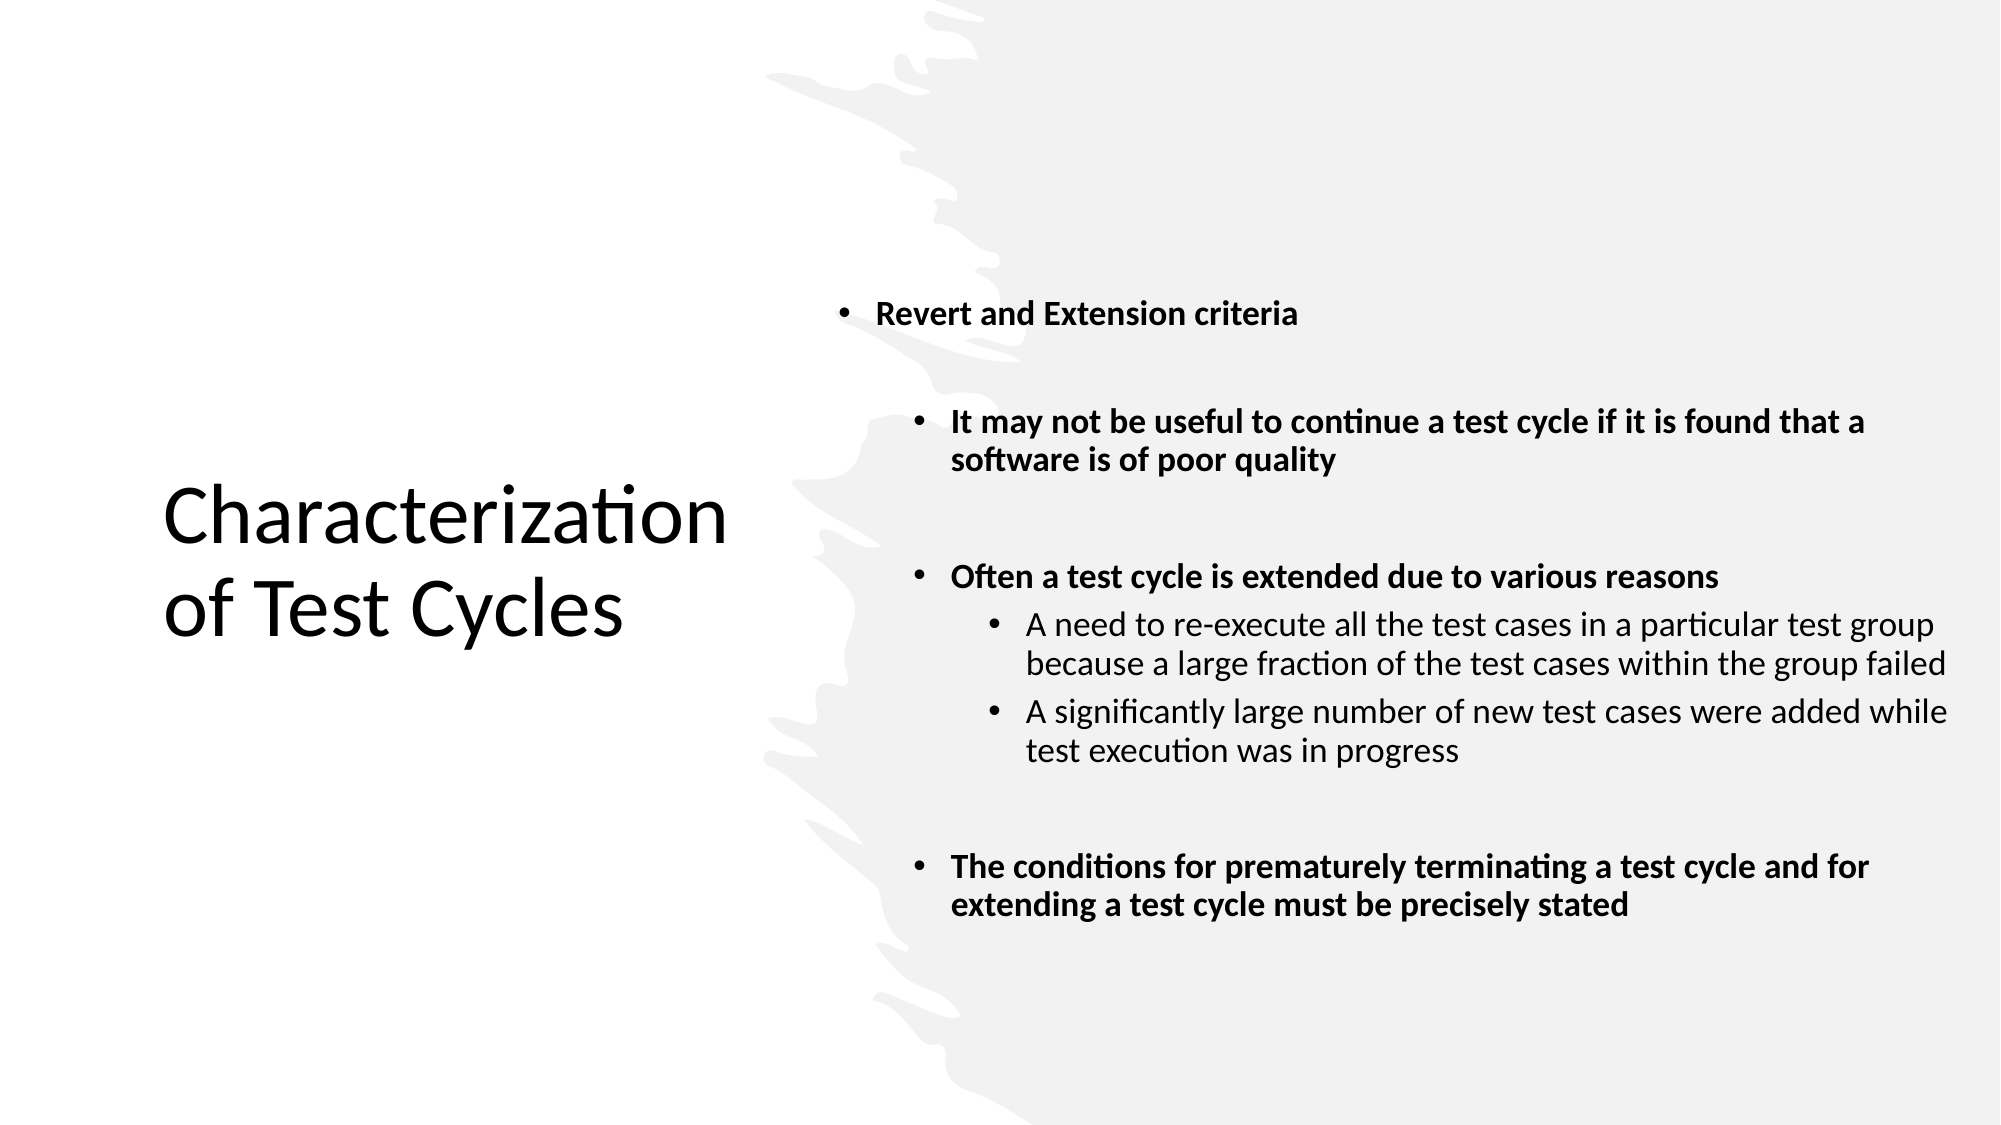

Revert and Extension criteria

It may not be useful to continue a test cycle if it is found that a software is of poor quality

Often a test cycle is extended due to various reasons
A need to re-execute all the test cases in a particular test group because a large fraction of the test cases within the group failed
A significantly large number of new test cases were added while test execution was in progress

The conditions for prematurely terminating a test cycle and for extending a test cycle must be precisely stated
Characterization of Test Cycles
18